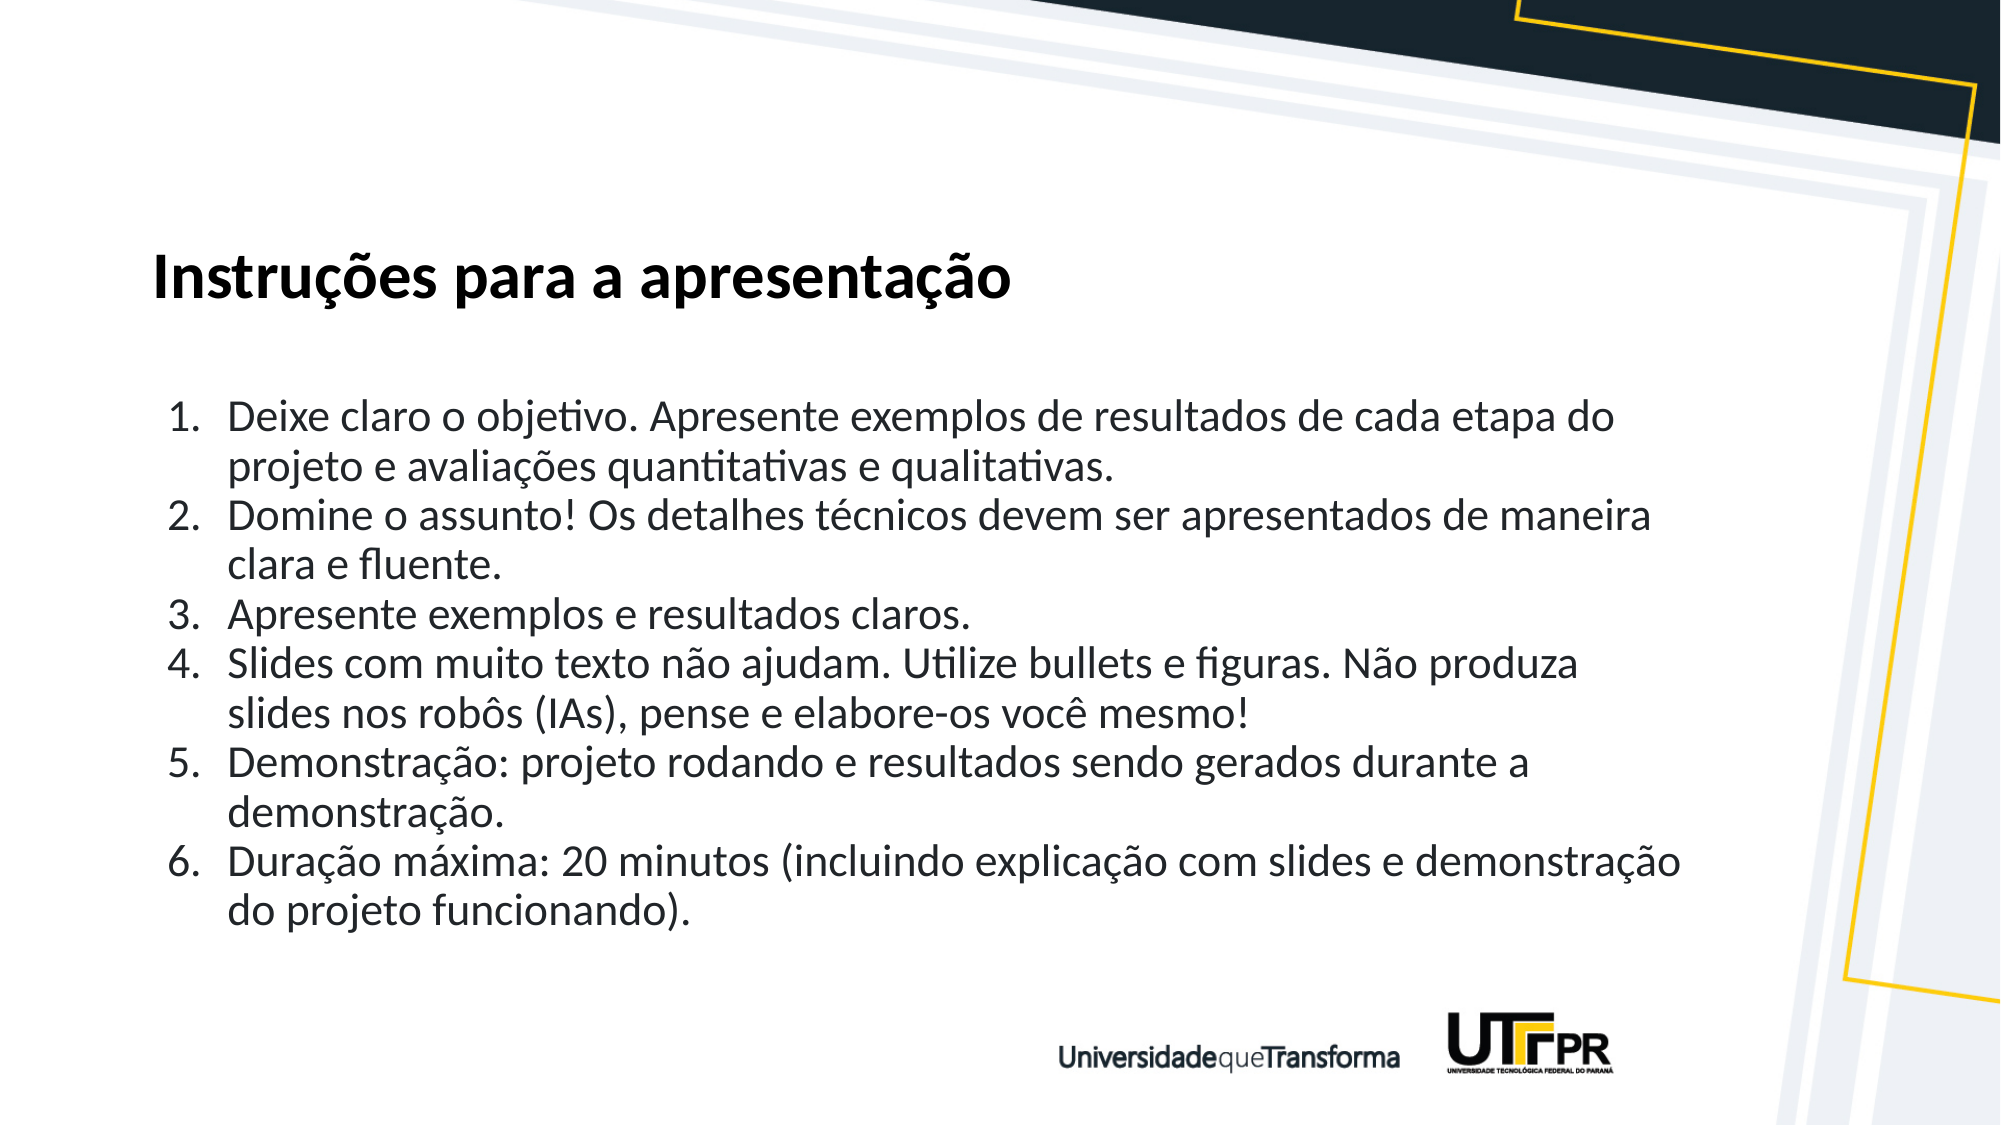

Instruções para a apresentação
Deixe claro o objetivo. Apresente exemplos de resultados de cada etapa do projeto e avaliações quantitativas e qualitativas.
Domine o assunto! Os detalhes técnicos devem ser apresentados de maneira clara e fluente.
Apresente exemplos e resultados claros.
Slides com muito texto não ajudam. Utilize bullets e figuras. Não produza slides nos robôs (IAs), pense e elabore-os você mesmo!
Demonstração: projeto rodando e resultados sendo gerados durante a demonstração.
Duração máxima: 20 minutos (incluindo explicação com slides e demonstração do projeto funcionando).